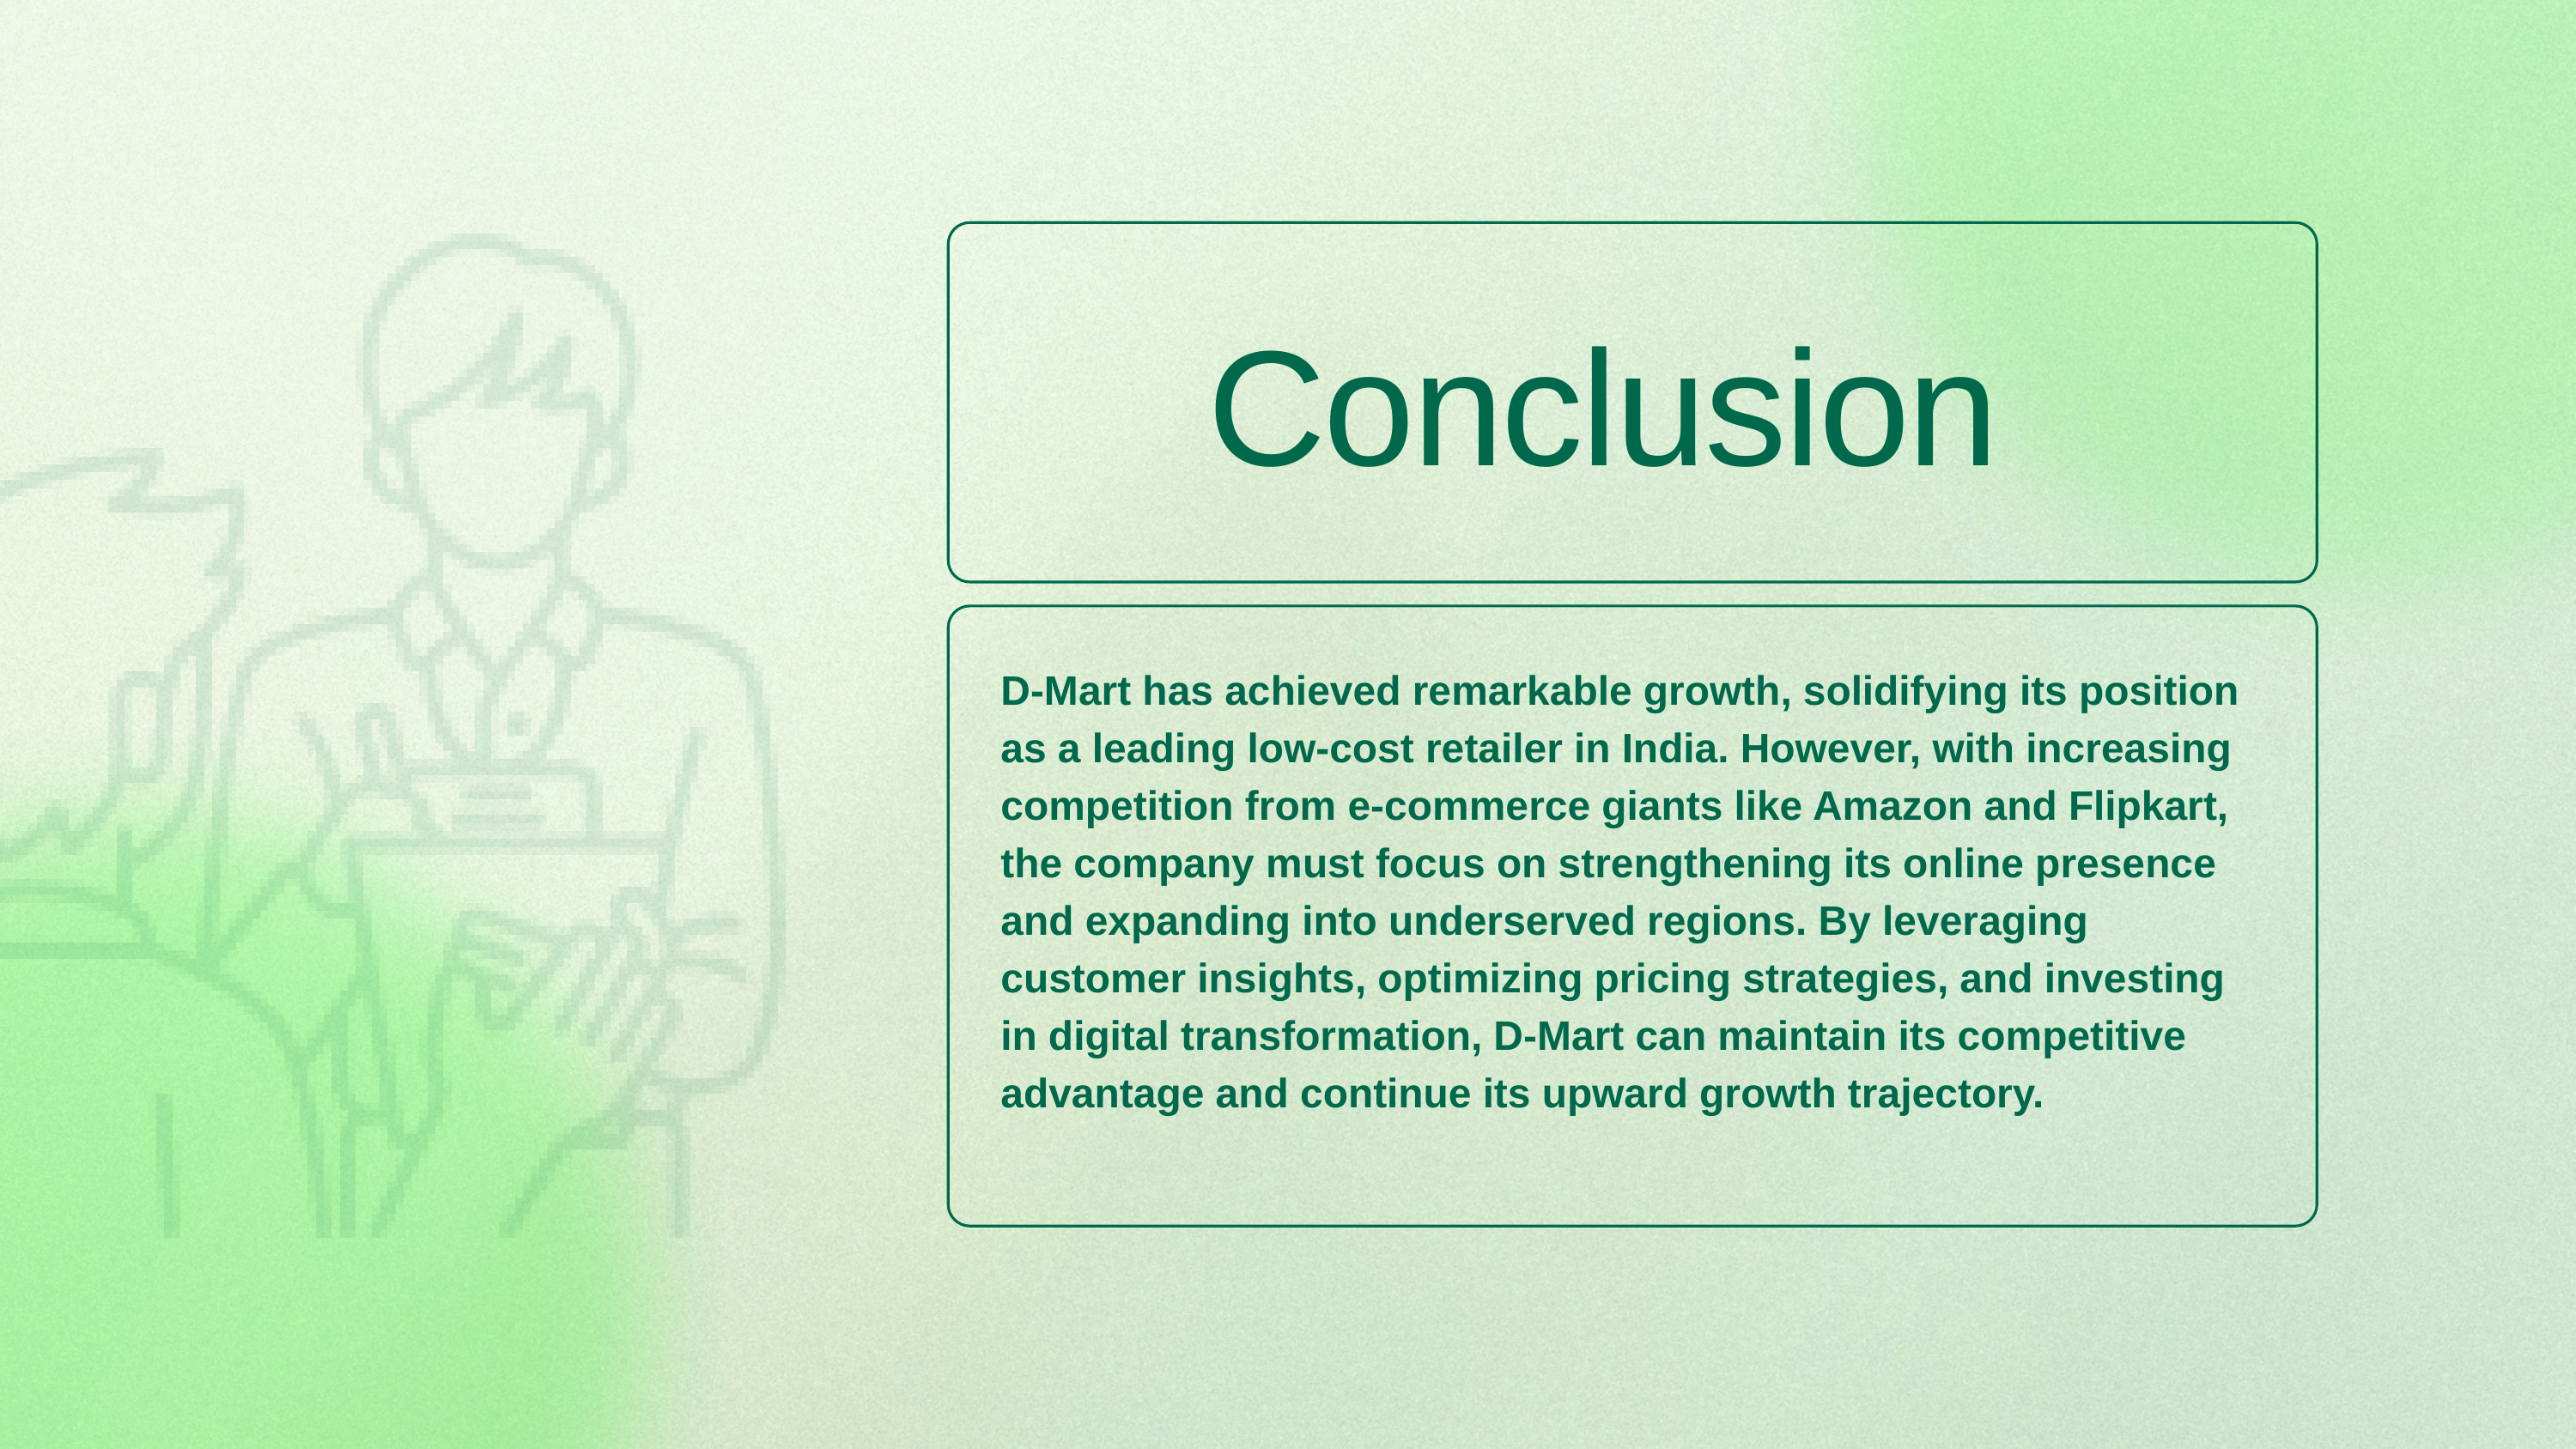

Conclusion

D-Mart has achieved remarkable growth, solidifying its position as a leading low-cost retailer in India. However, with increasing competition from e-commerce giants like Amazon and Flipkart, the company must focus on strengthening its online presence and expanding into underserved regions. By leveraging customer insights, optimizing pricing strategies, and investing in digital transformation, D-Mart can maintain its competitive advantage and continue its upward growth trajectory.